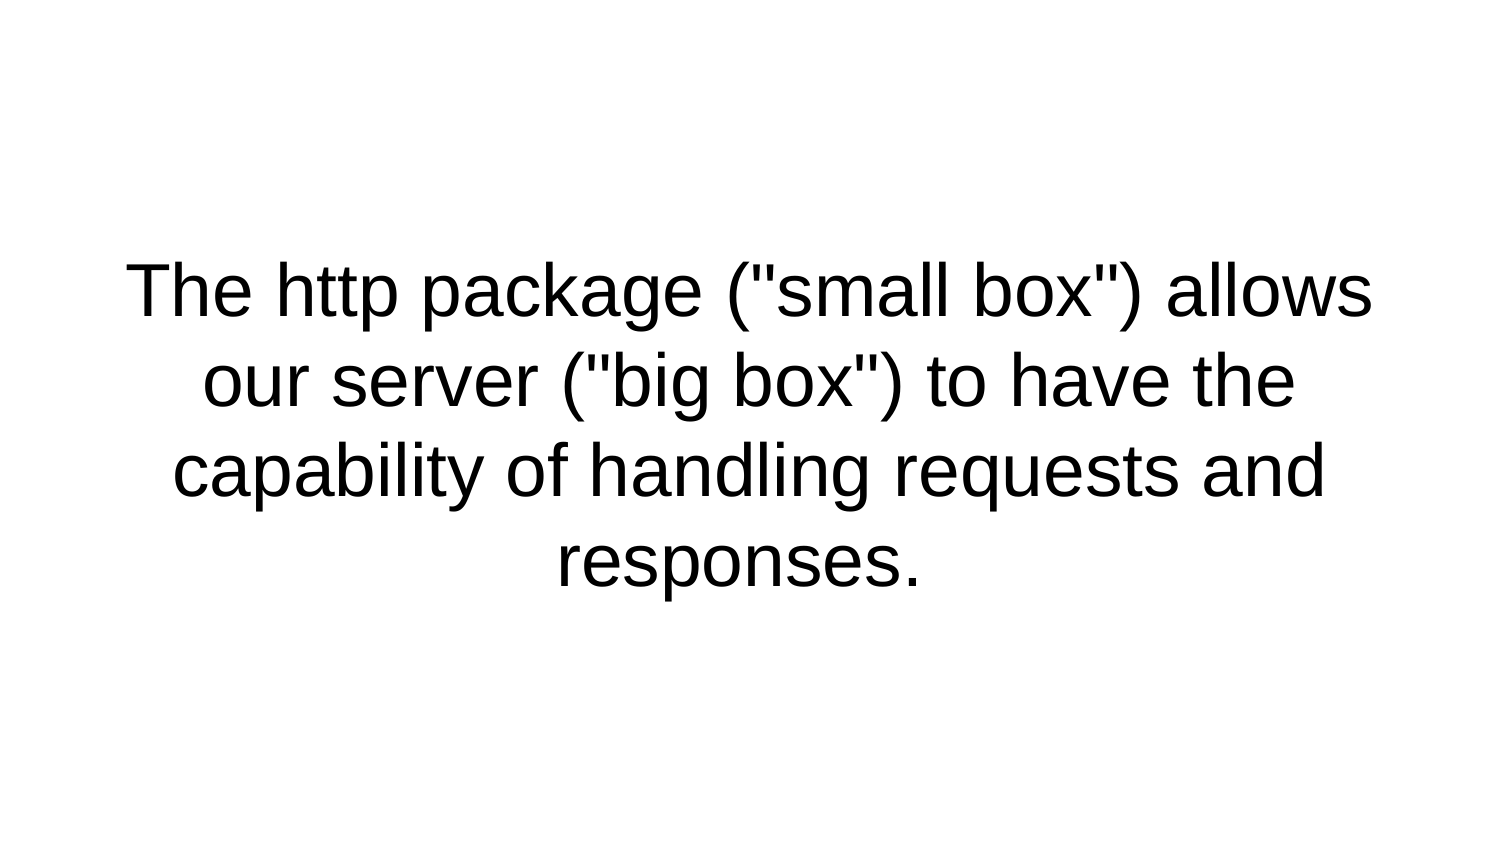

# The http package ("small box") allows our server ("big box") to have the capability of handling requests and responses.